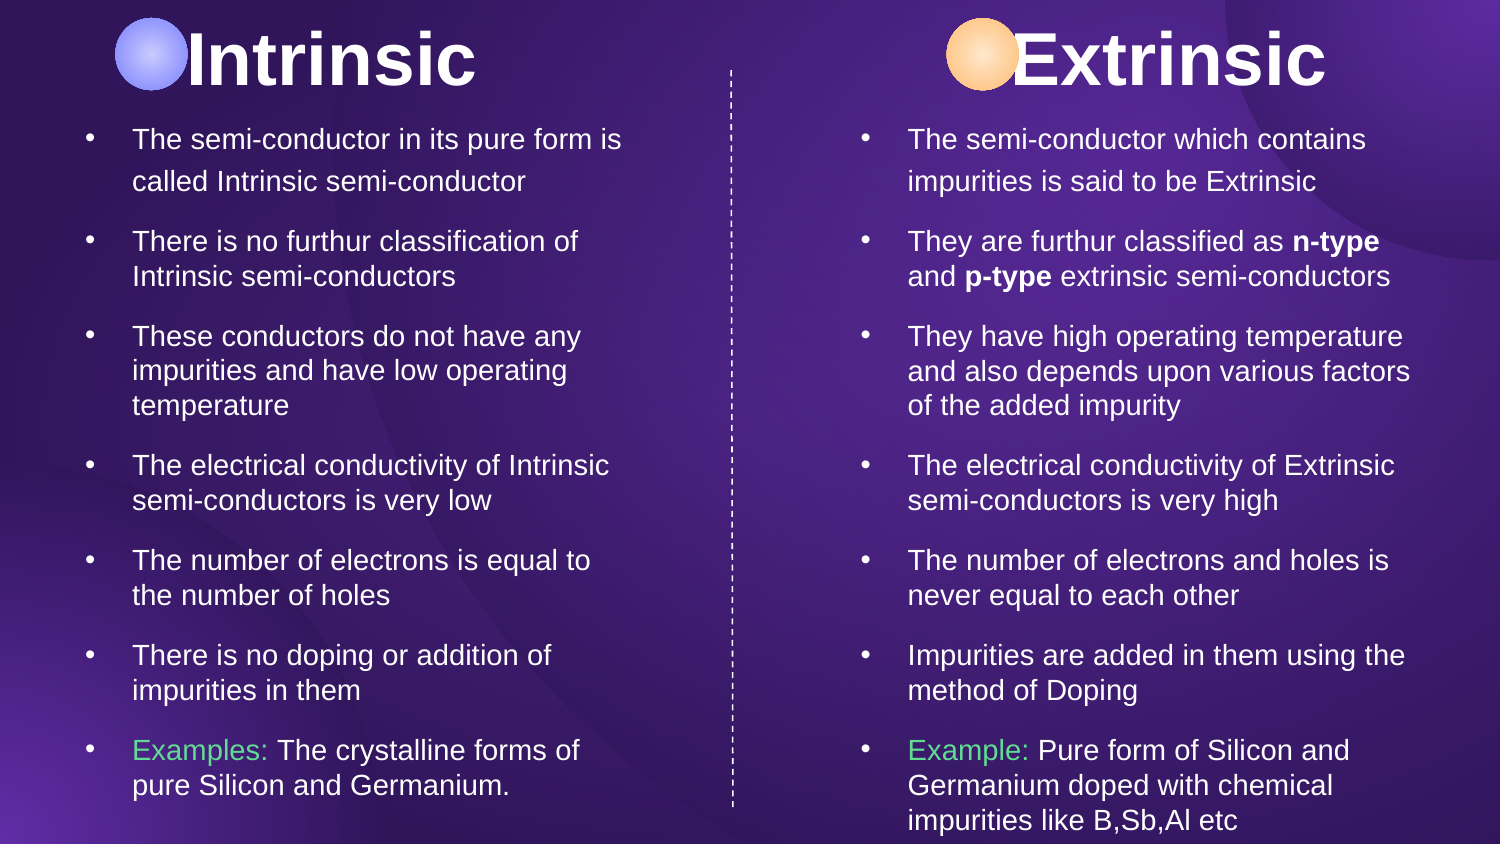

Intrinsic
Extrinsic

The semi-conductor in its pure form is called Intrinsic semi-conductor
There is no furthur classification of Intrinsic semi-conductors
These conductors do not have any impurities and have low operating temperature
The electrical conductivity of Intrinsic semi-conductors is very low
The number of electrons is equal to the number of holes
There is no doping or addition of impurities in them
Examples: The crystalline forms of pure Silicon and Germanium.
The semi-conductor which contains impurities is said to be Extrinsic
They are furthur classified as n-type and p-type extrinsic semi-conductors
They have high operating temperature and also depends upon various factors of the added impurity
The electrical conductivity of Extrinsic semi-conductors is very high
The number of electrons and holes is never equal to each other
Impurities are added in them using the method of Doping
Example: Pure form of Silicon and Germanium doped with chemical impurities like B,Sb,Al etc
#